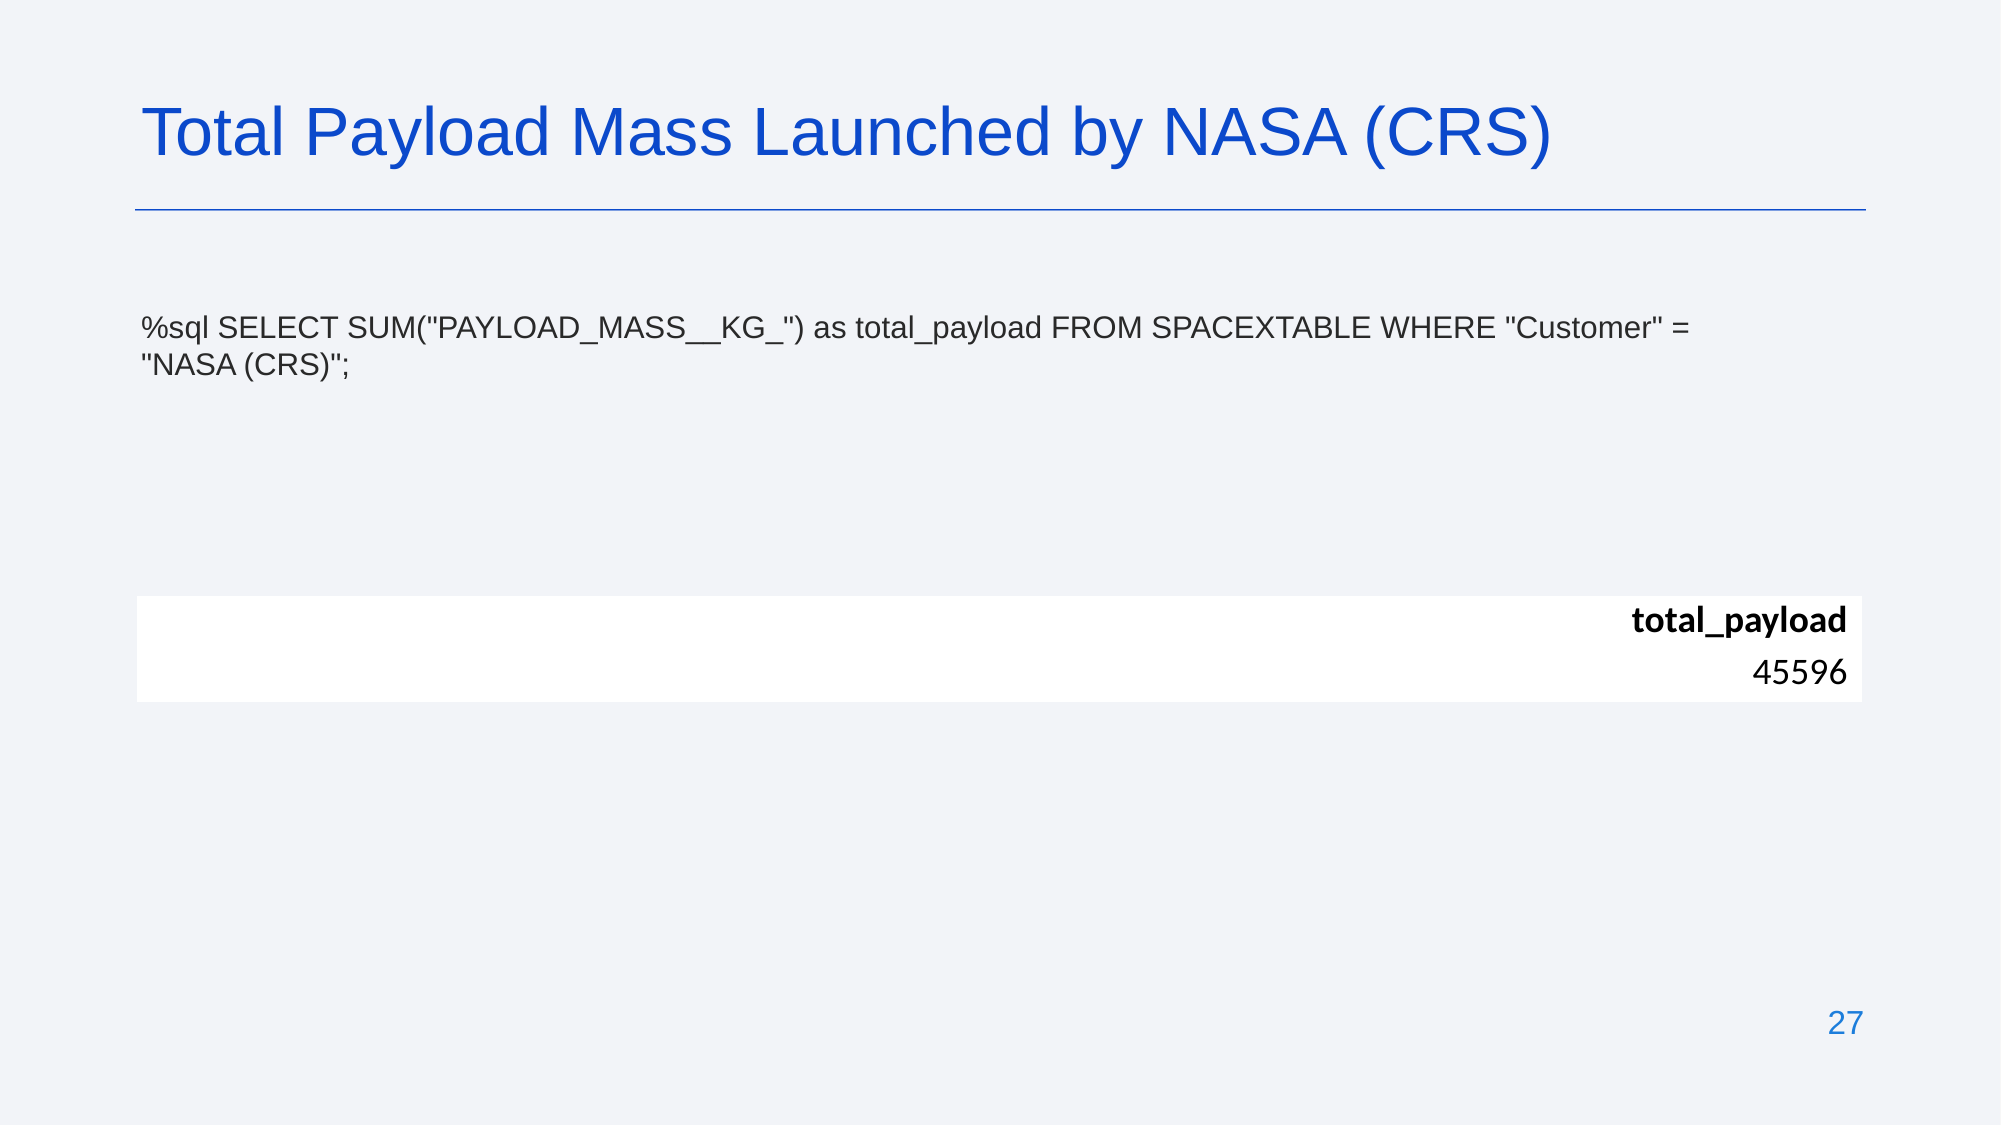

Total Payload Mass Launched by NASA (CRS)
%sql SELECT SUM("PAYLOAD_MASS__KG_") as total_payload FROM SPACEXTABLE WHERE "Customer" = "NASA (CRS)";
| total\_payload |
| --- |
| 45596 |
27